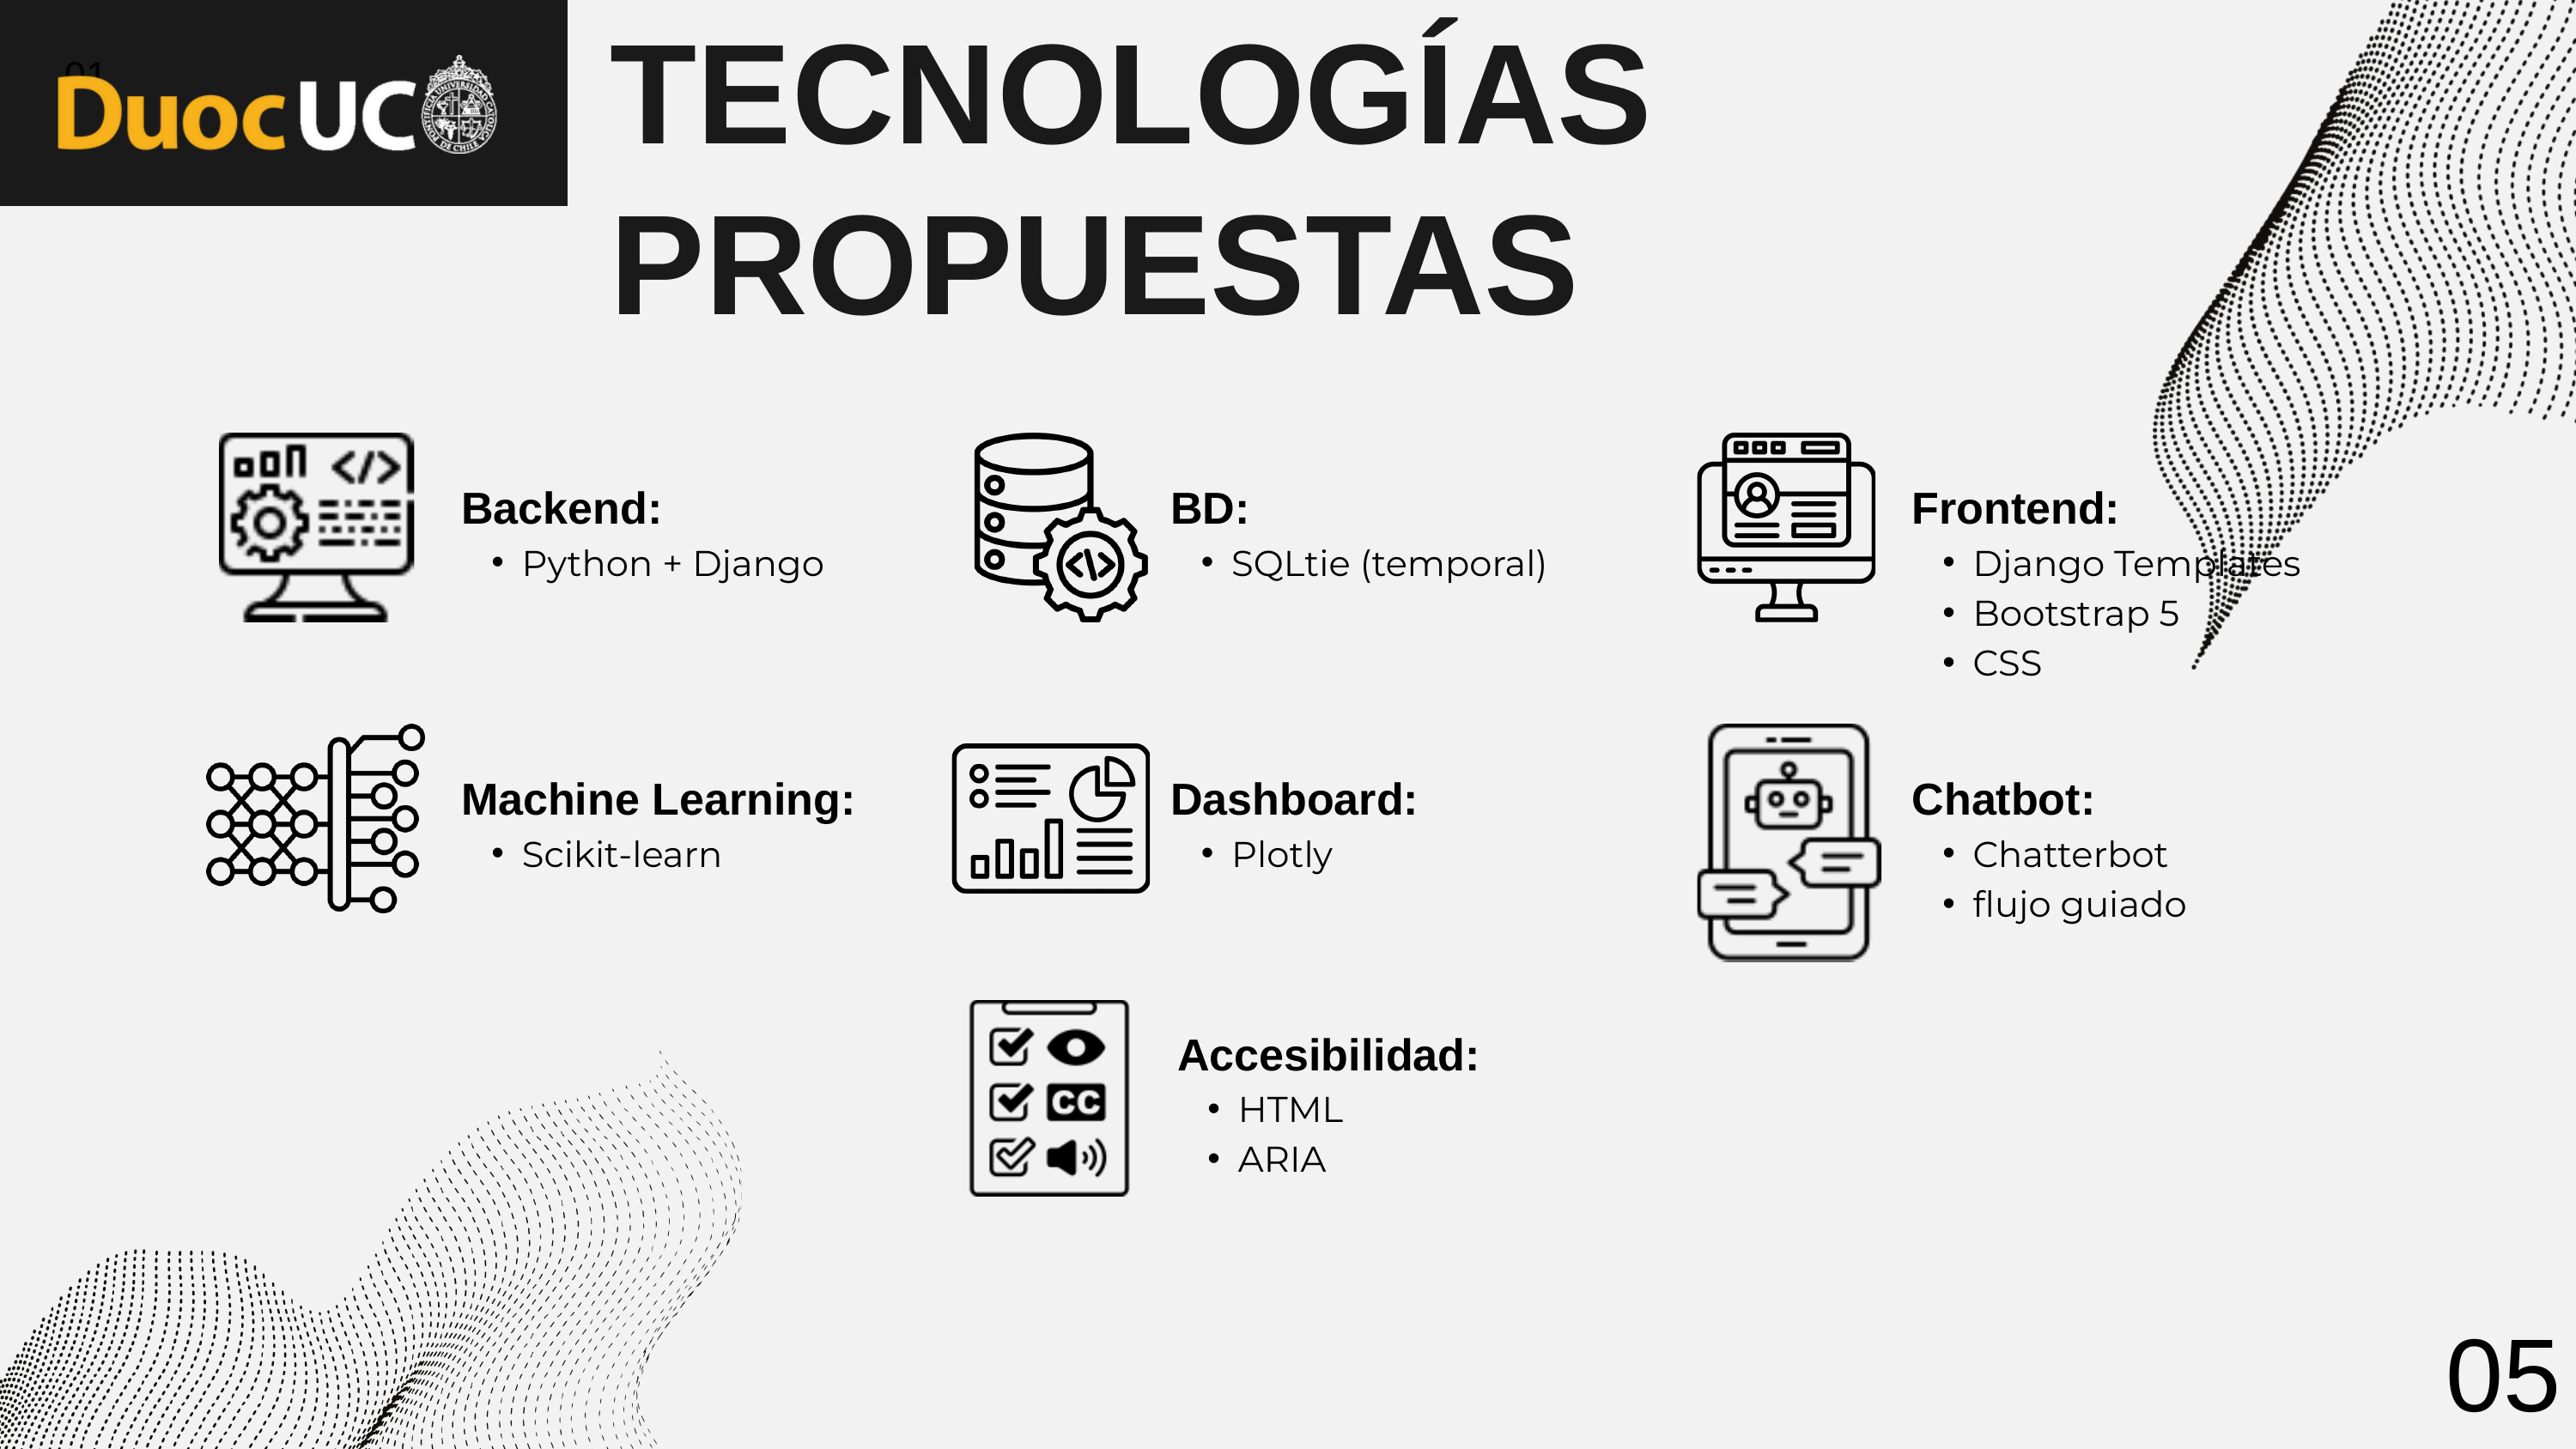

01
TECNOLOGÍAS PROPUESTAS

Backend:
Python + Django
BD:
SQLtie (temporal)
Frontend:
Django Templates
Bootstrap 5
CSS

Machine Learning:
Scikit-learn
Dashboard:
Plotly
Chatbot:
Chatterbot
flujo guiado

Accesibilidad:
HTML
ARIA

05